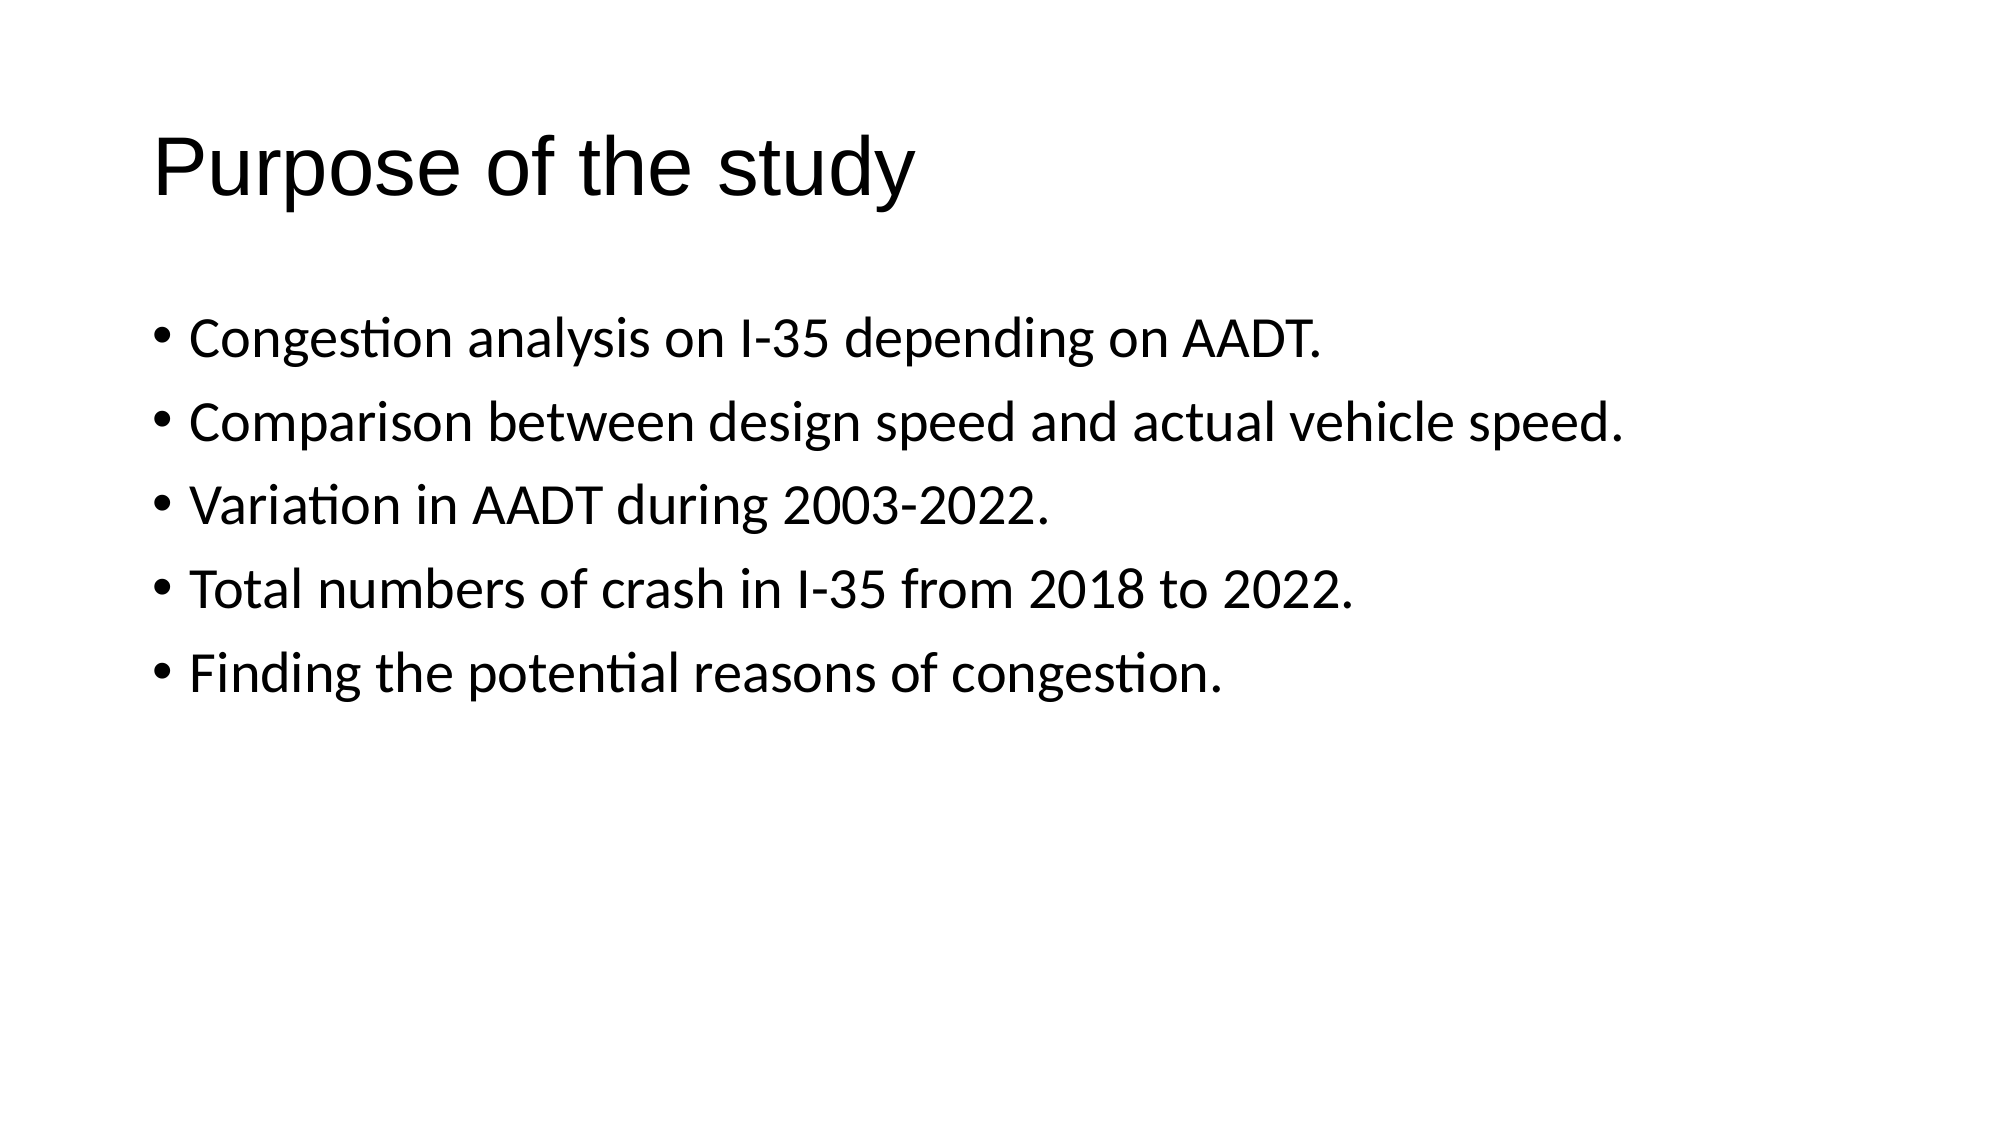

# Purpose of the study
Congestion analysis on I-35 depending on AADT.
Comparison between design speed and actual vehicle speed.
Variation in AADT during 2003-2022.
Total numbers of crash in I-35 from 2018 to 2022.
Finding the potential reasons of congestion.